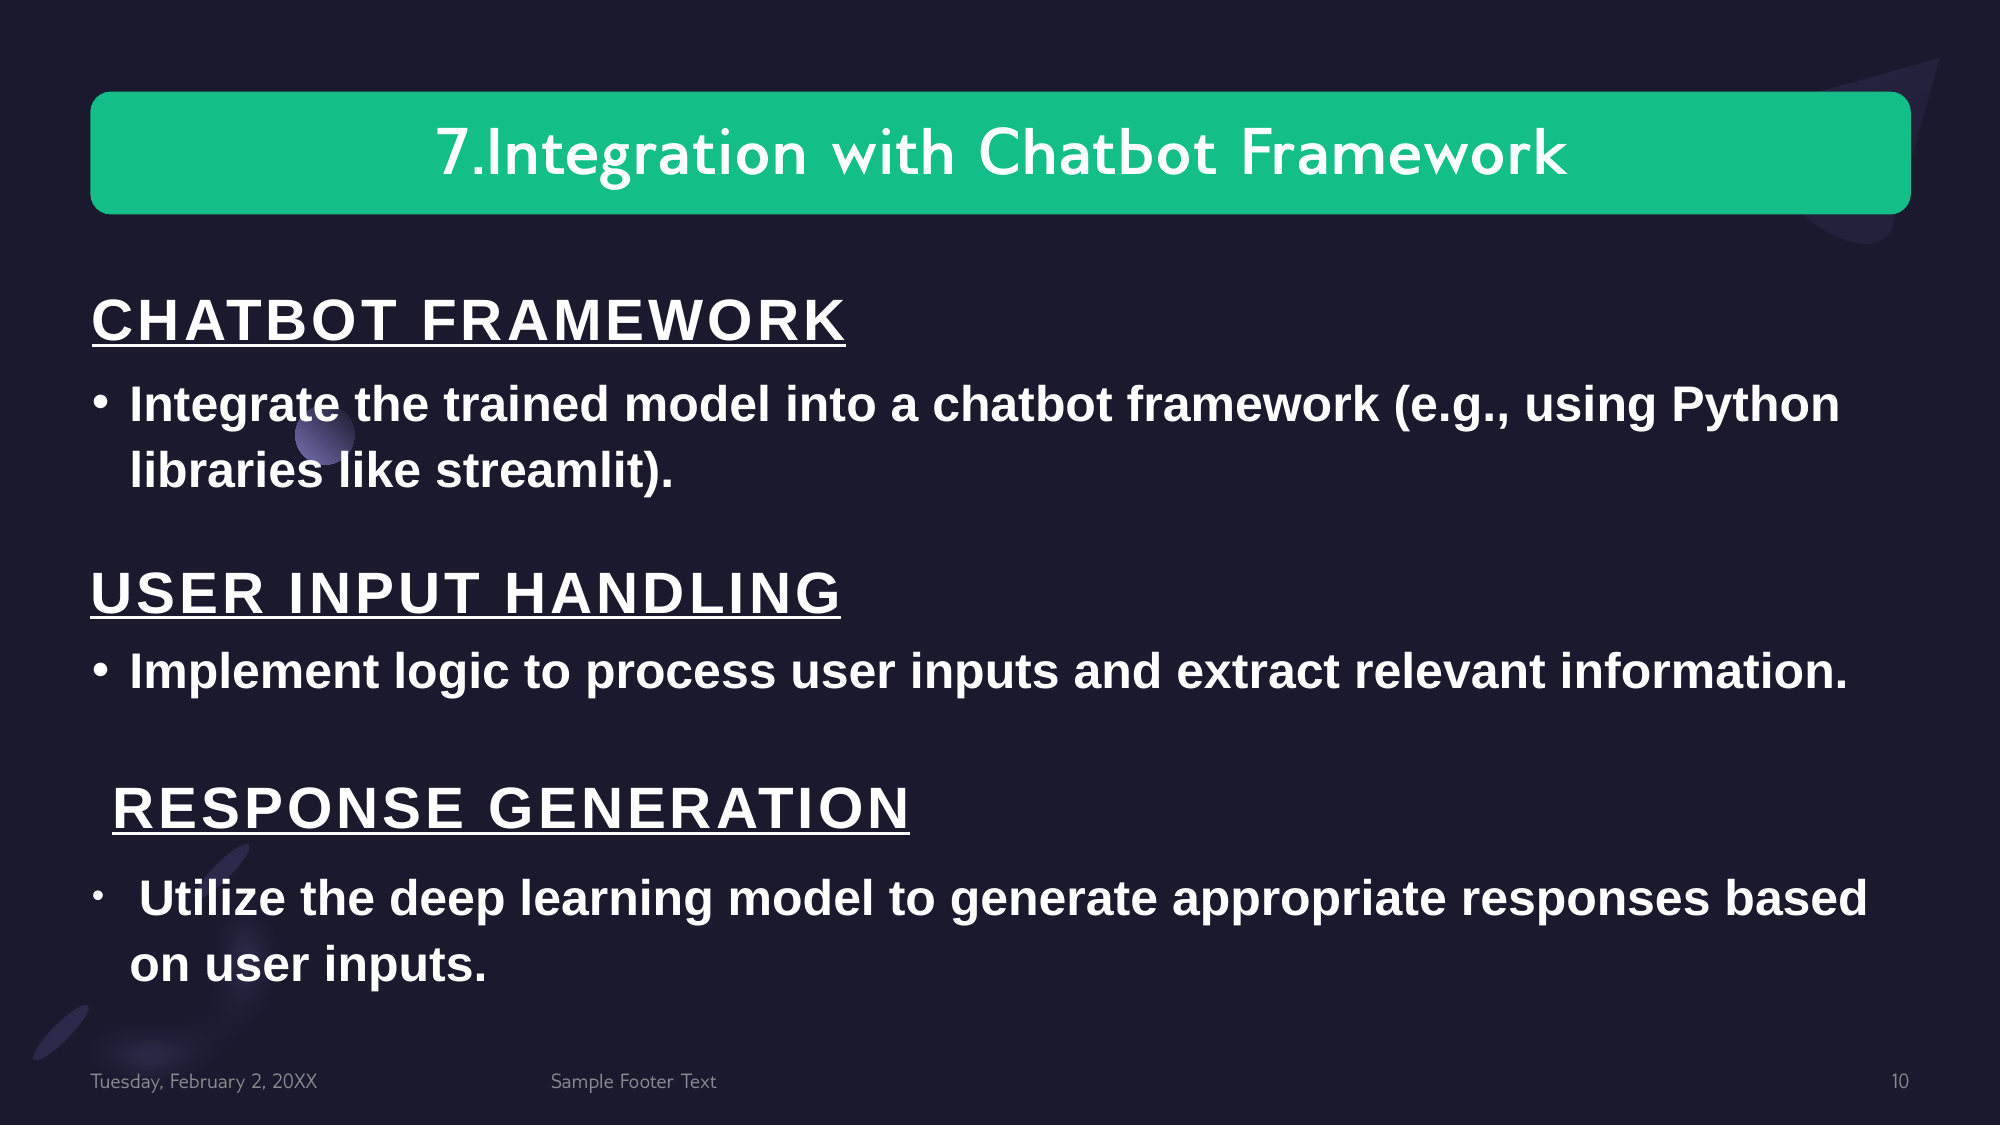

7.Integration with Chatbot Framework
Chatbot Framework
Integrate the trained model into a chatbot framework (e.g., using Python libraries like streamlit).
User Input Handling
Implement logic to process user inputs and extract relevant information.
 Response Generation
 Utilize the deep learning model to generate appropriate responses based on user inputs.

Tuesday, February 2, 20XX
Sample Footer Text
10